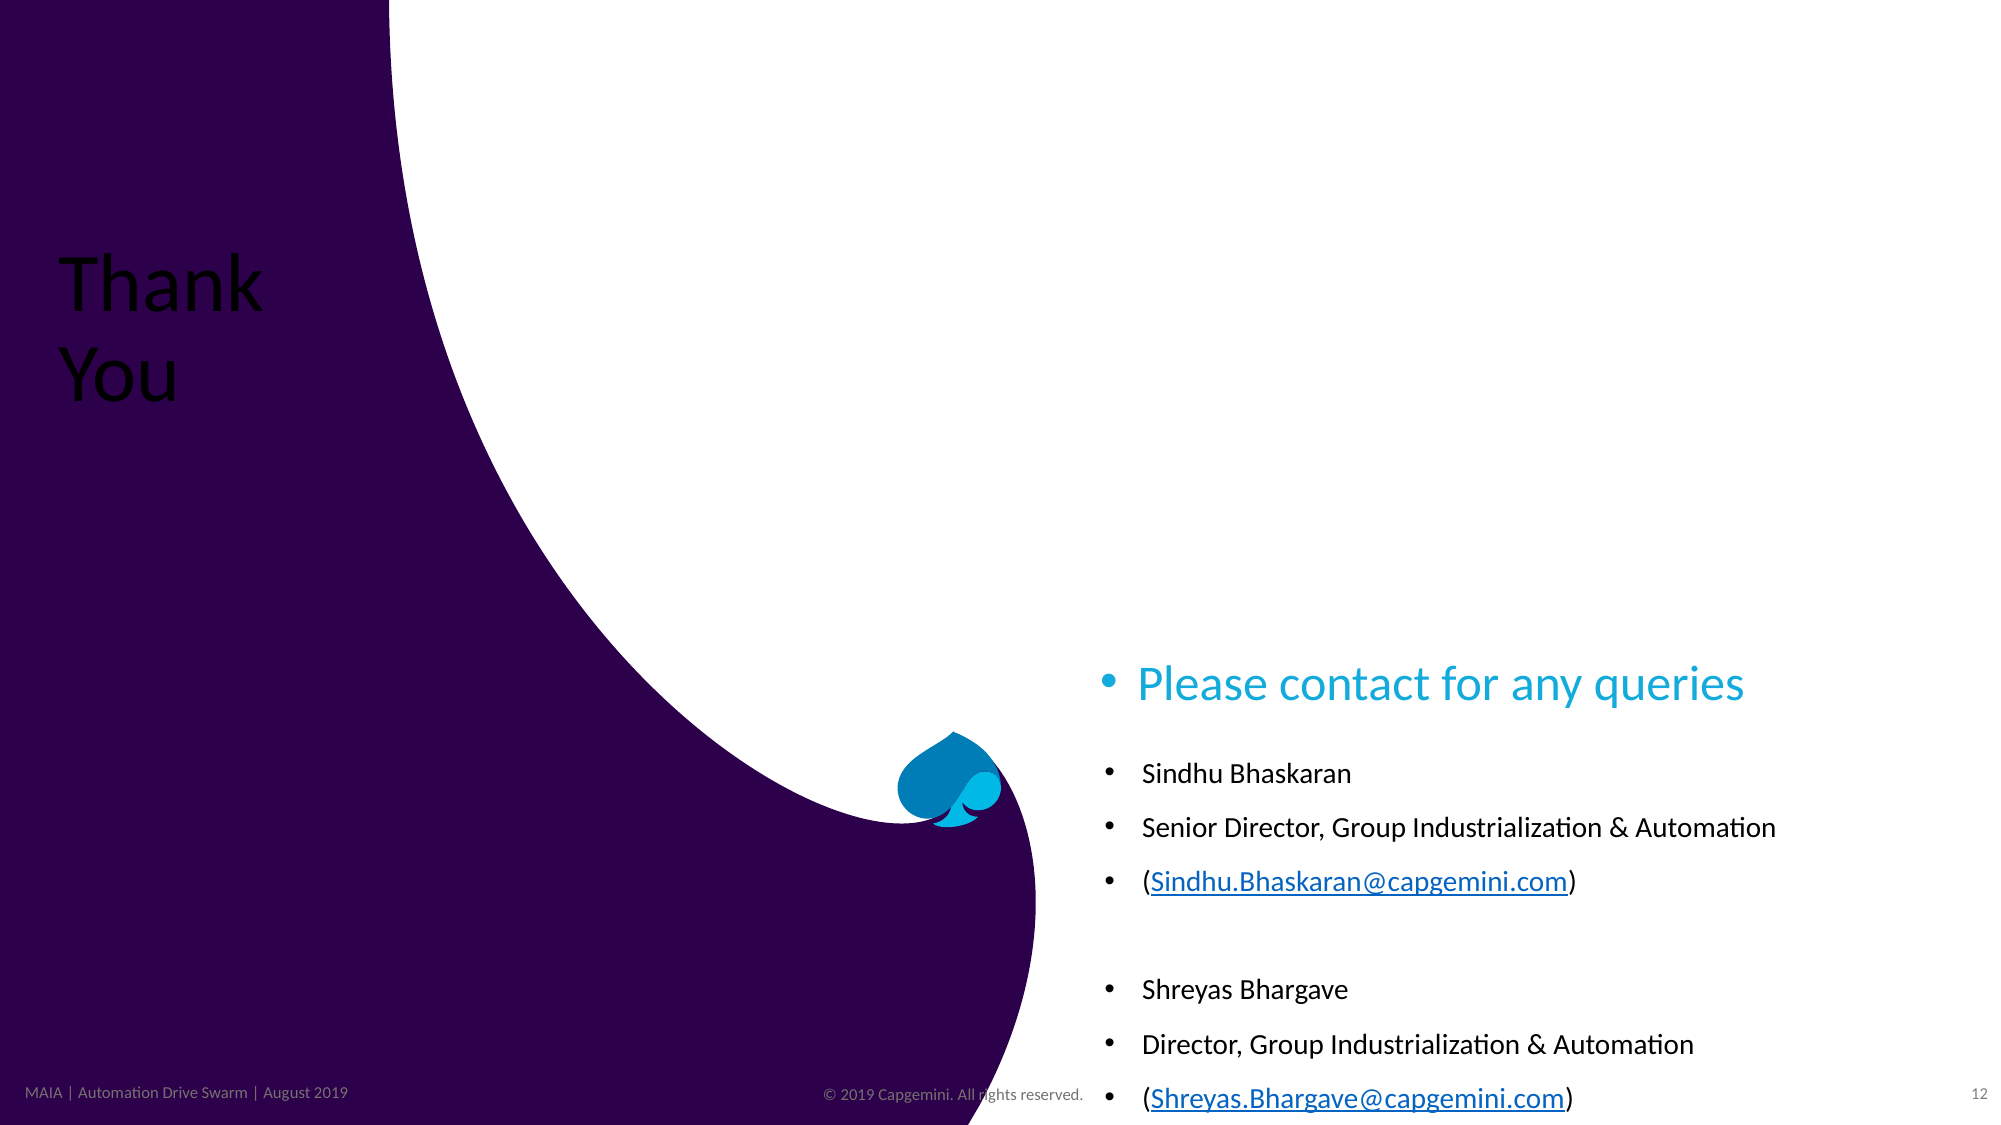

Thank You

Please contact for any queries
Sindhu Bhaskaran
Senior Director, Group Industrialization & Automation
(Sindhu.Bhaskaran@capgemini.com)

Shreyas Bhargave
Director, Group Industrialization & Automation
(Shreyas.Bhargave@capgemini.com)